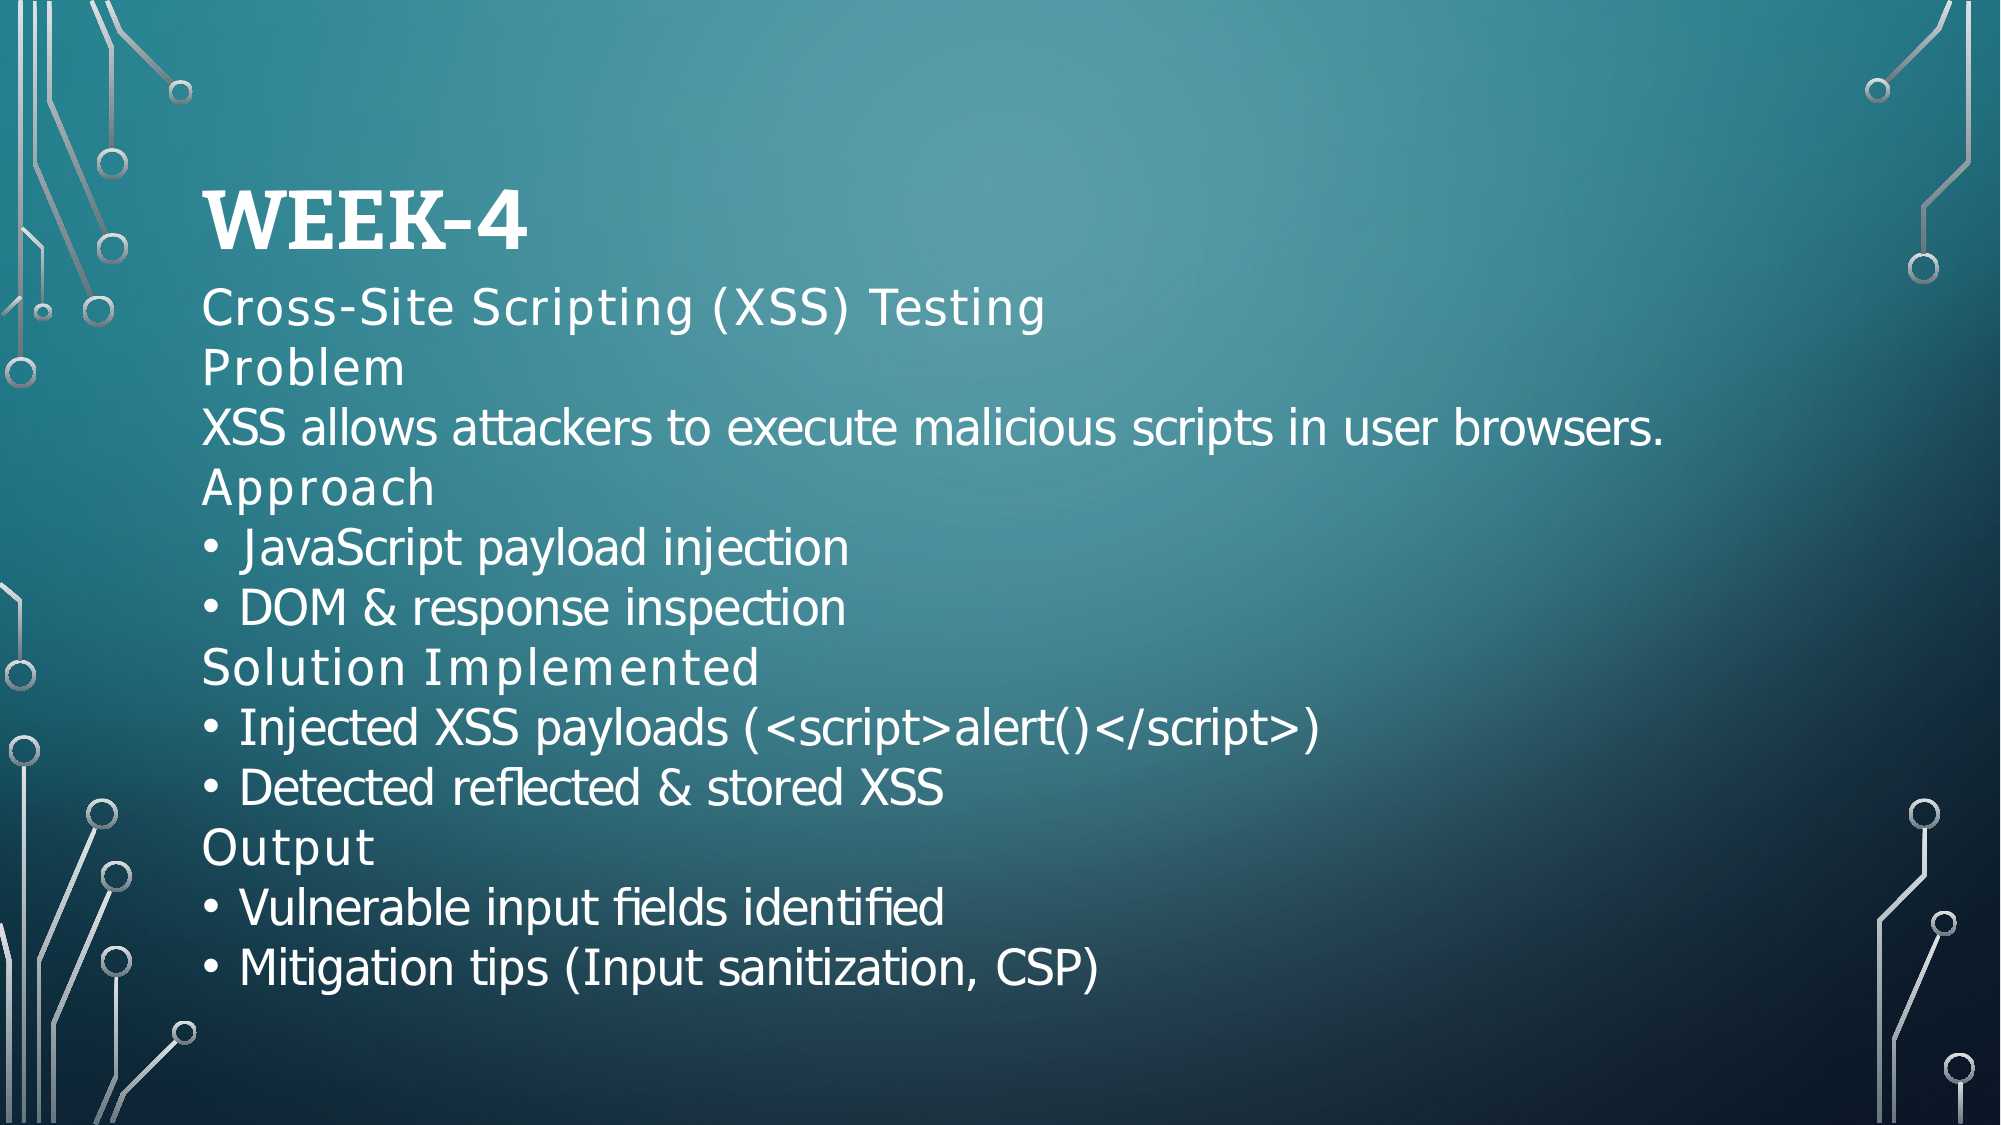

# WEEk-4

Cross-Site Scripting (XSS) Testing
Problem
XSS allows attackers to execute malicious scripts in user browsers.
Approach
JavaScript payload injection
DOM & response inspection
Solution Implemented
Injected XSS payloads (<script>alert()</script>)
Detected reflected & stored XSS
Output
Vulnerable input fields identified
Mitigation tips (Input sanitization, CSP)